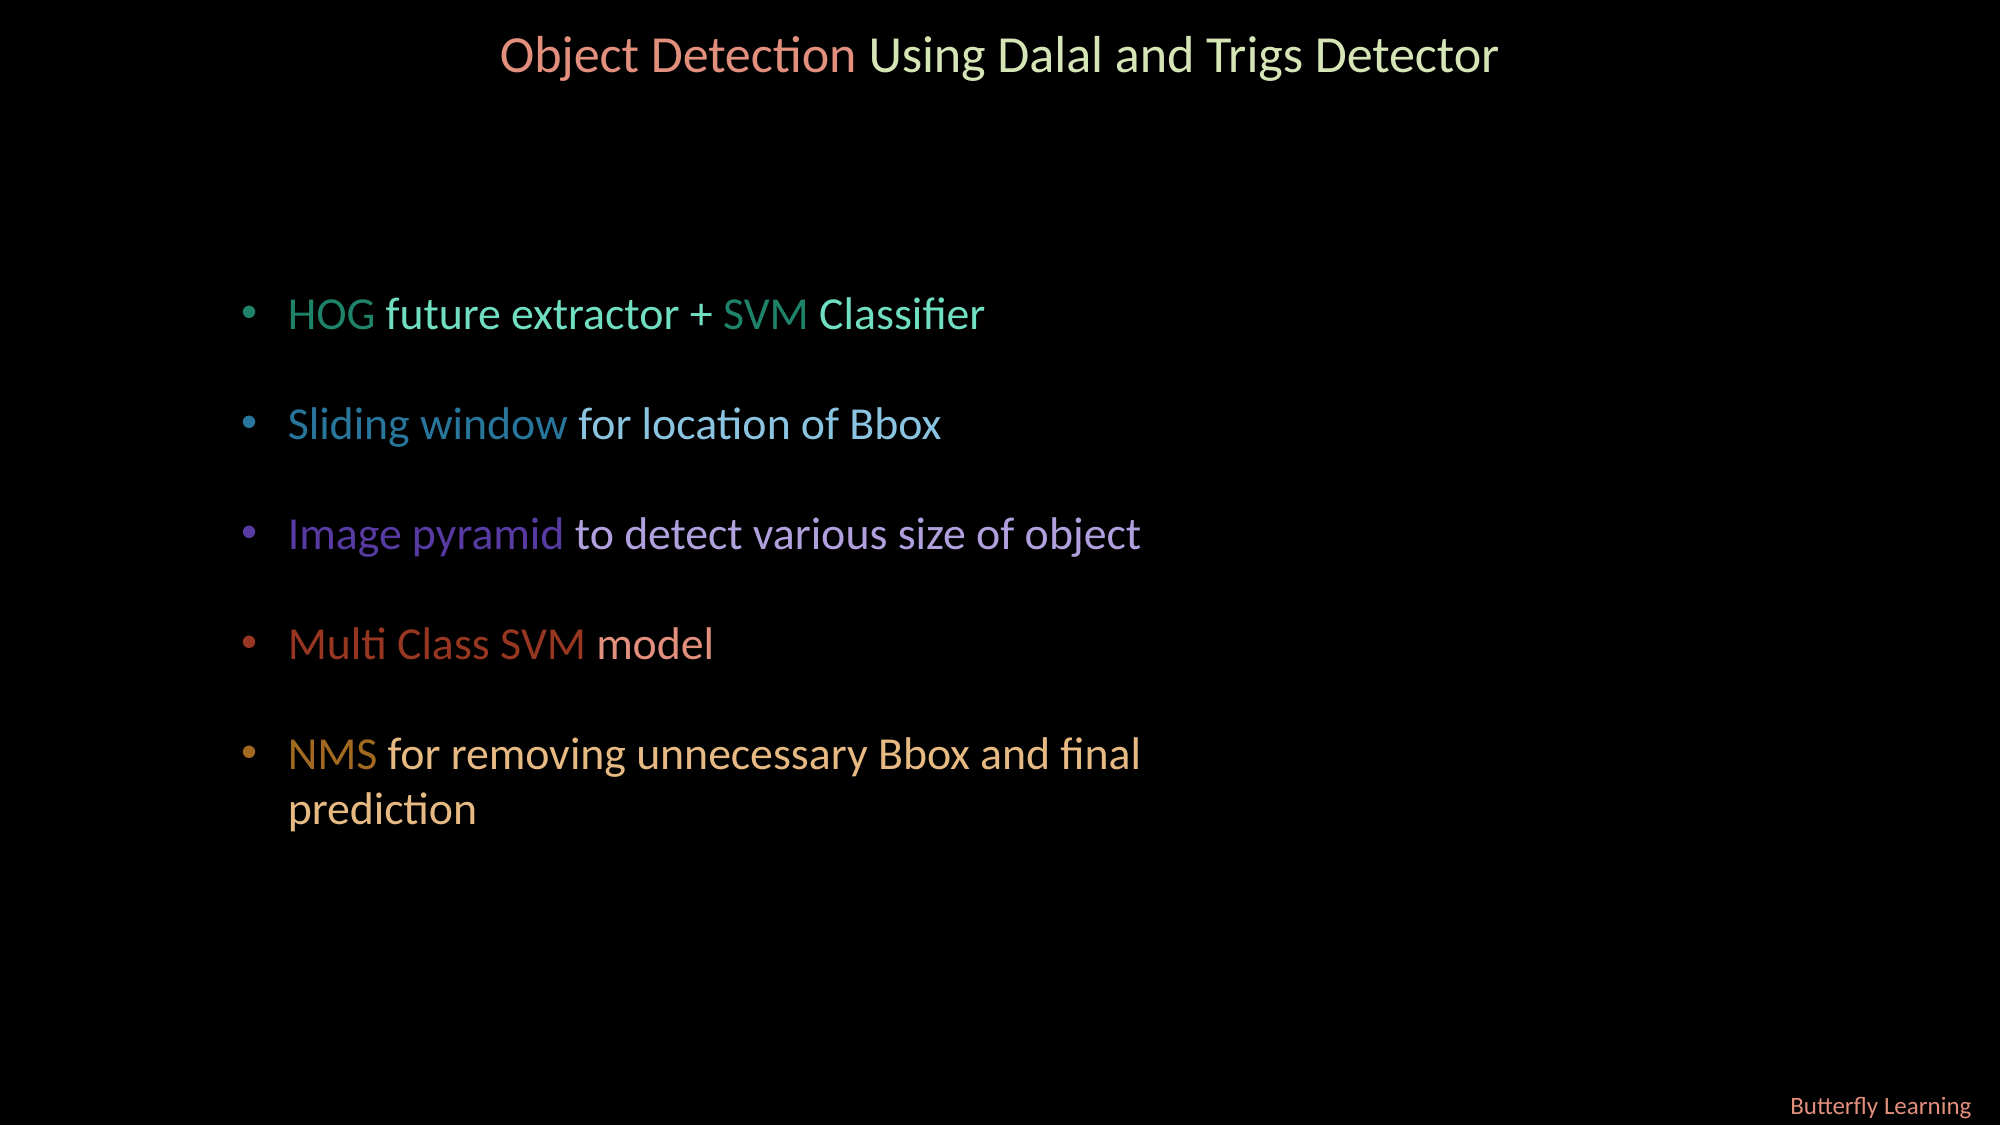

Object Detection Using Dalal and Trigs Detector

HOG future extractor + SVM Classifier

Sliding window for location of Bbox

Image pyramid to detect various size of object

Multi Class SVM model

NMS for removing unnecessary Bbox and final prediction

Butterfly Learning